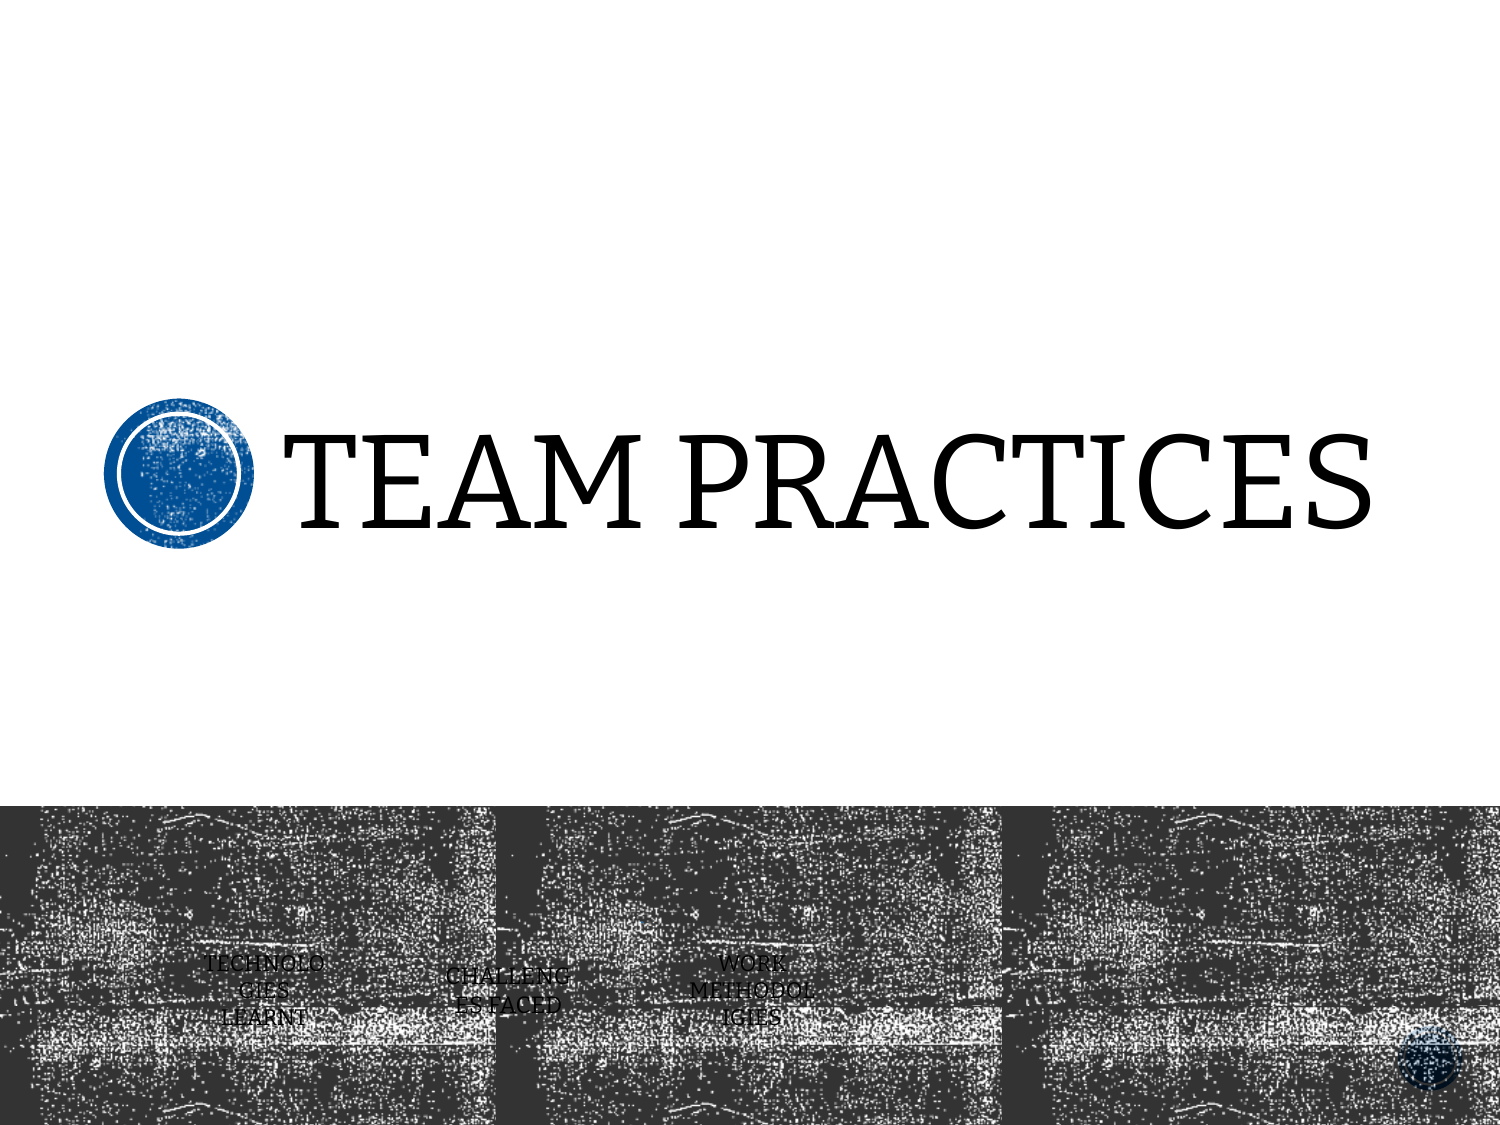

# Team Practices

TECHNOLOGIES LEARNT
CHALLENGES FACED
WORK METHODOLIGIES